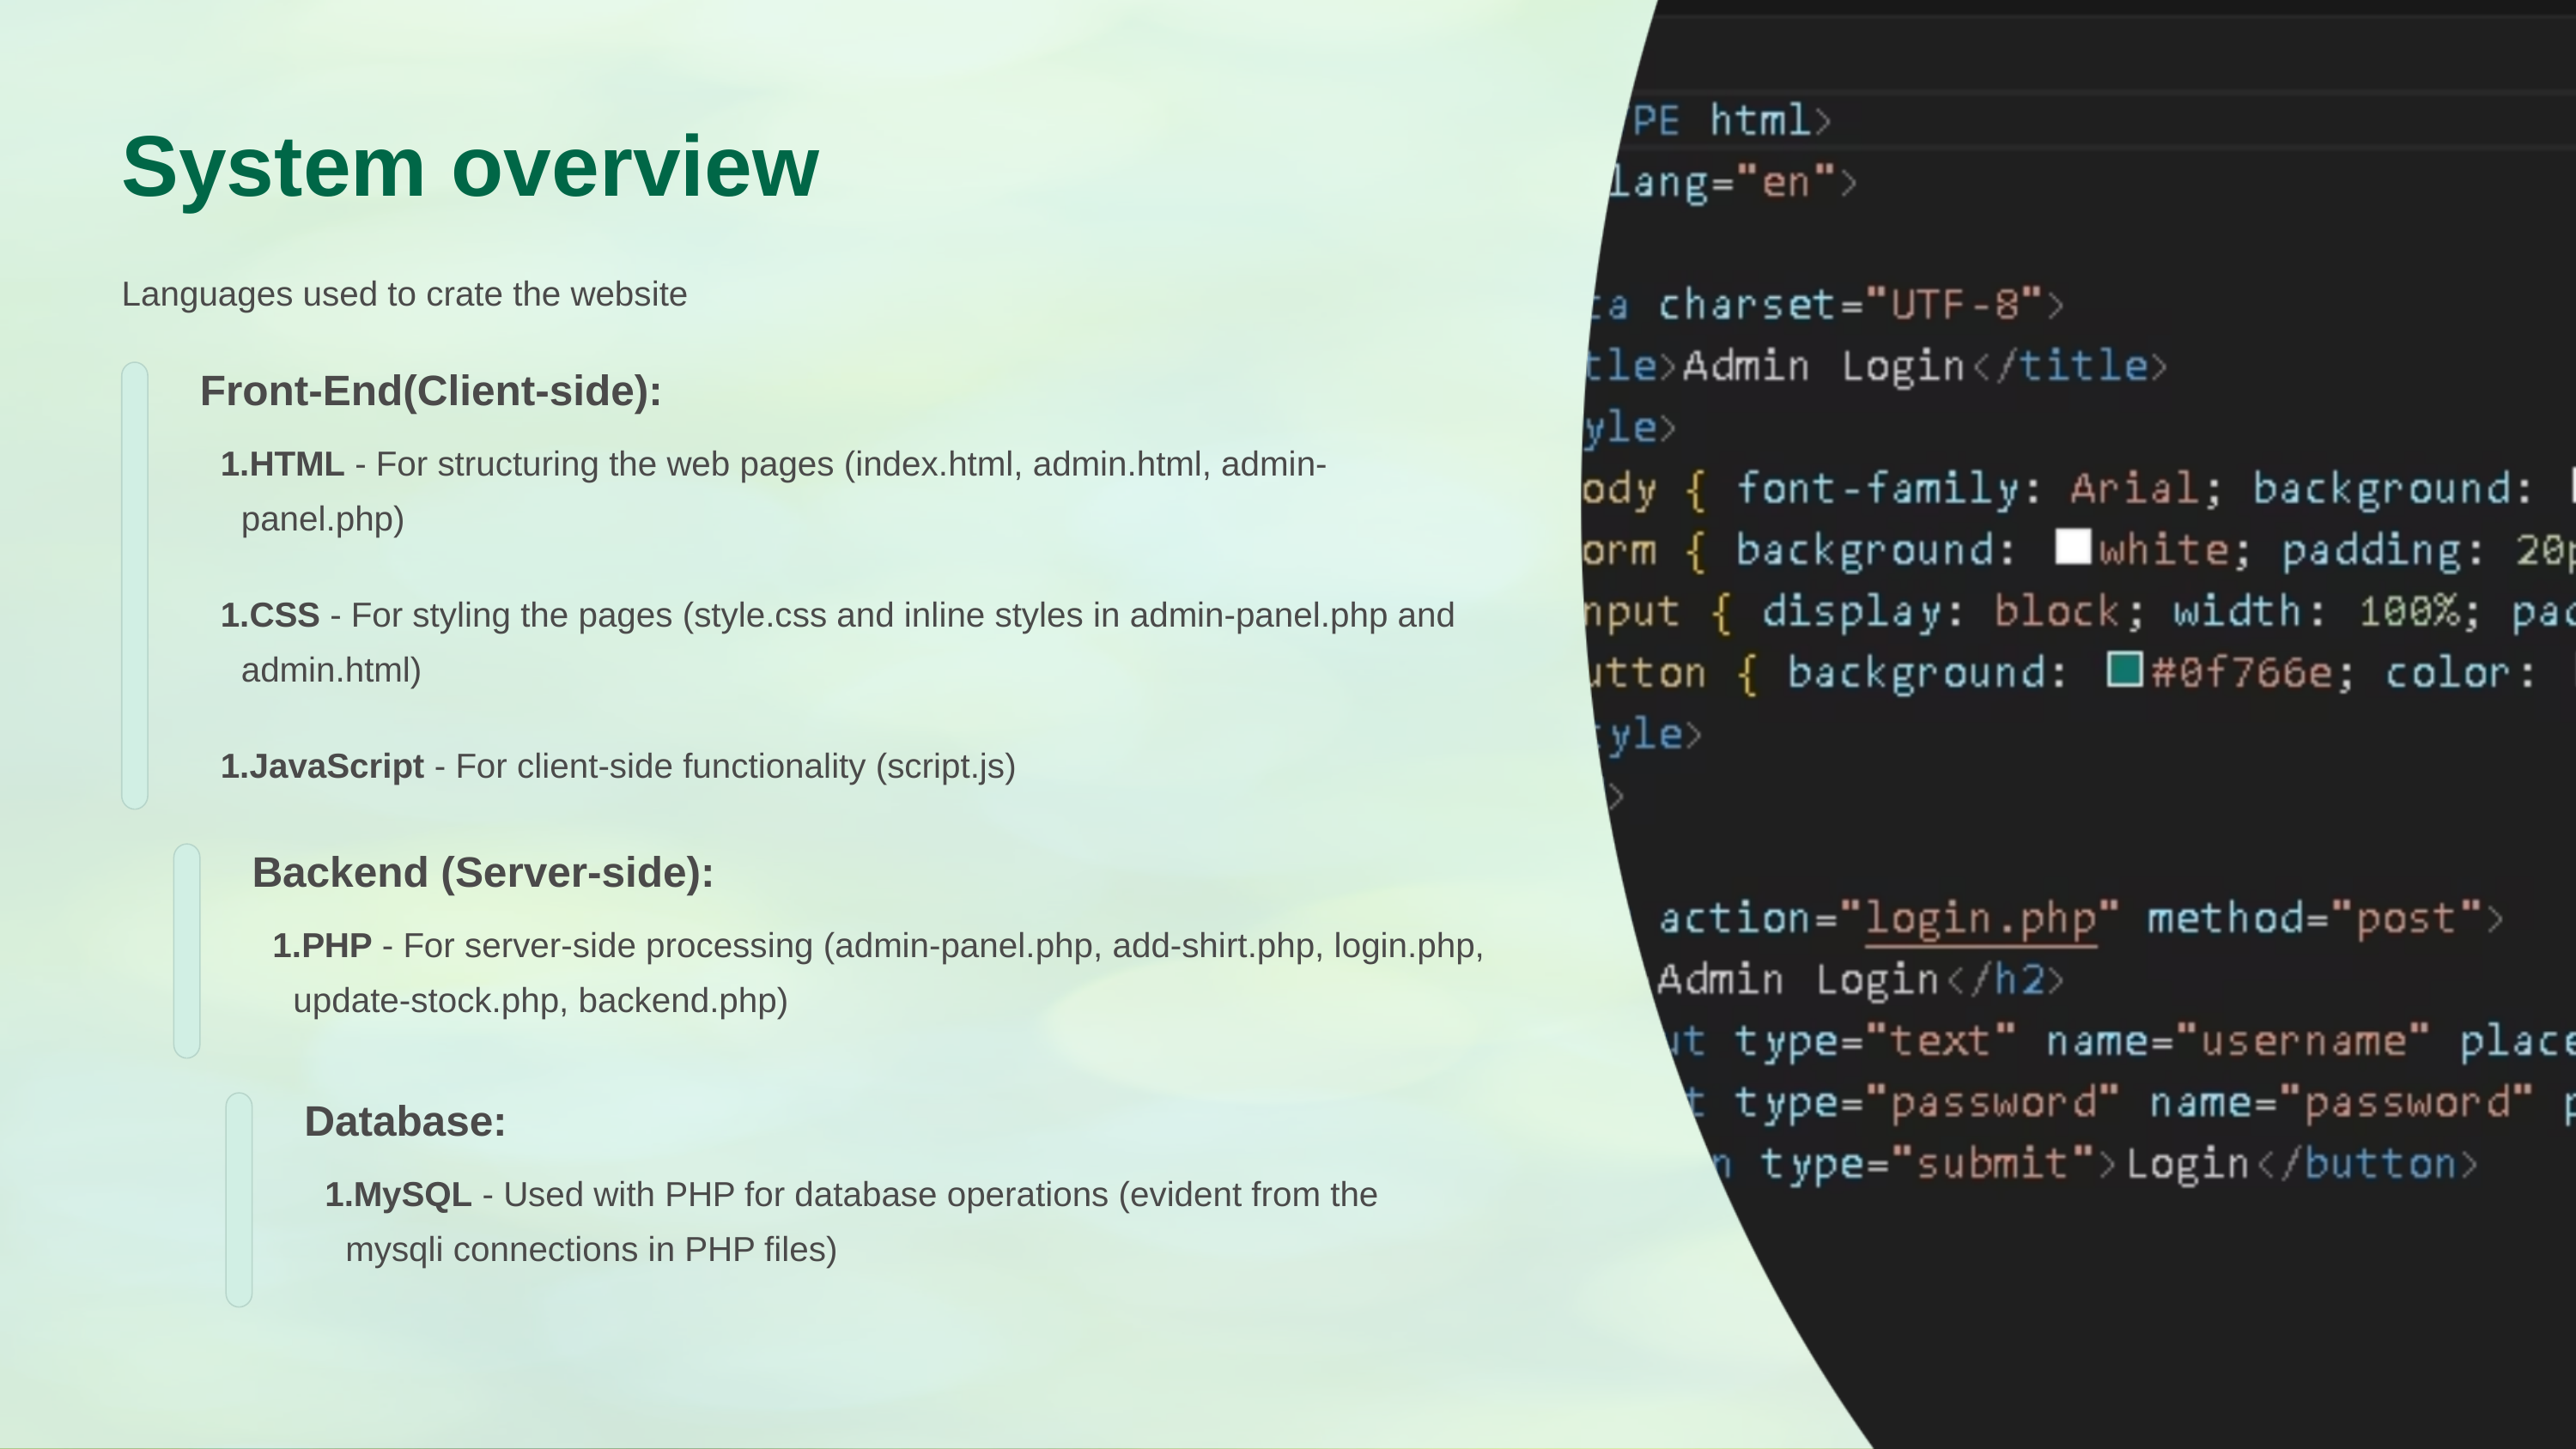

System overview

Languages used to crate the website

Front-End(Client-side):

HTML - For structuring the web pages (index.html, admin.html, admin-panel.php)

CSS - For styling the pages (style.css and inline styles in admin-panel.php and admin.html)

JavaScript - For client-side functionality (script.js)

Backend (Server-side):

PHP - For server-side processing (admin-panel.php, add-shirt.php, login.php, update-stock.php, backend.php)

Database:

MySQL - Used with PHP for database operations (evident from the mysqli connections in PHP files)